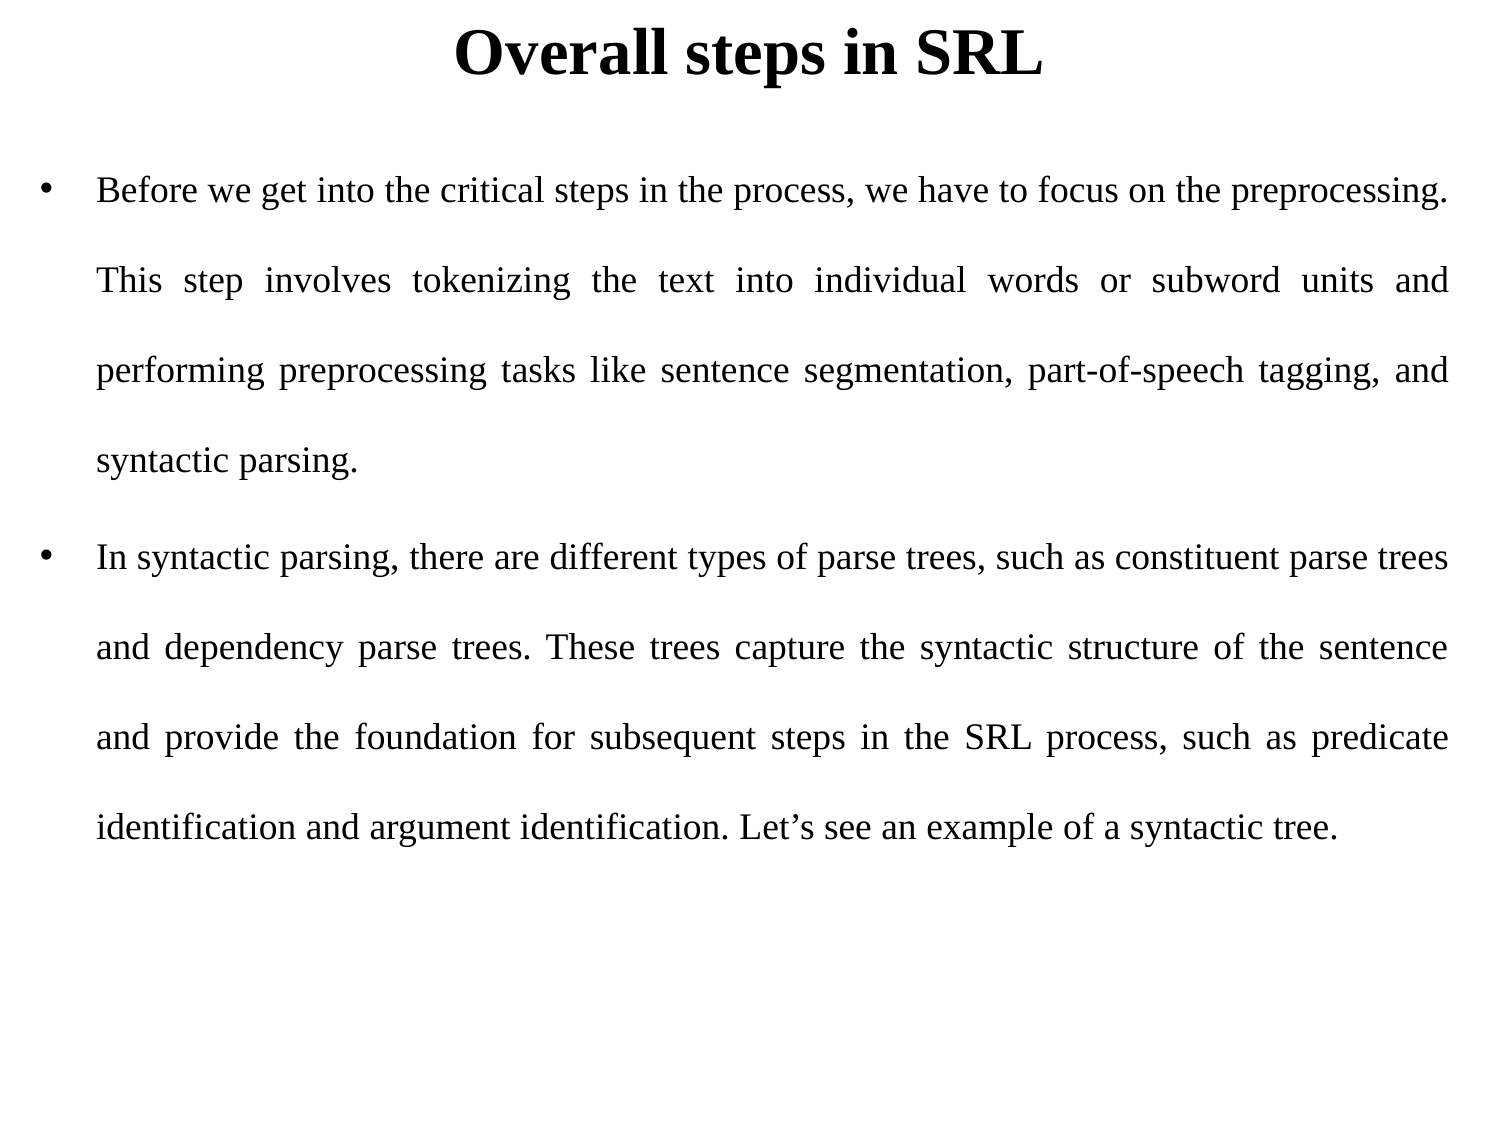

# Overall steps in SRL
Before we get into the critical steps in the process, we have to focus on the preprocessing. This step involves tokenizing the text into individual words or subword units and performing preprocessing tasks like sentence segmentation, part-of-speech tagging, and syntactic parsing.
In syntactic parsing, there are different types of parse trees, such as constituent parse trees and dependency parse trees. These trees capture the syntactic structure of the sentence and provide the foundation for subsequent steps in the SRL process, such as predicate identification and argument identification. Let’s see an example of a syntactic tree.